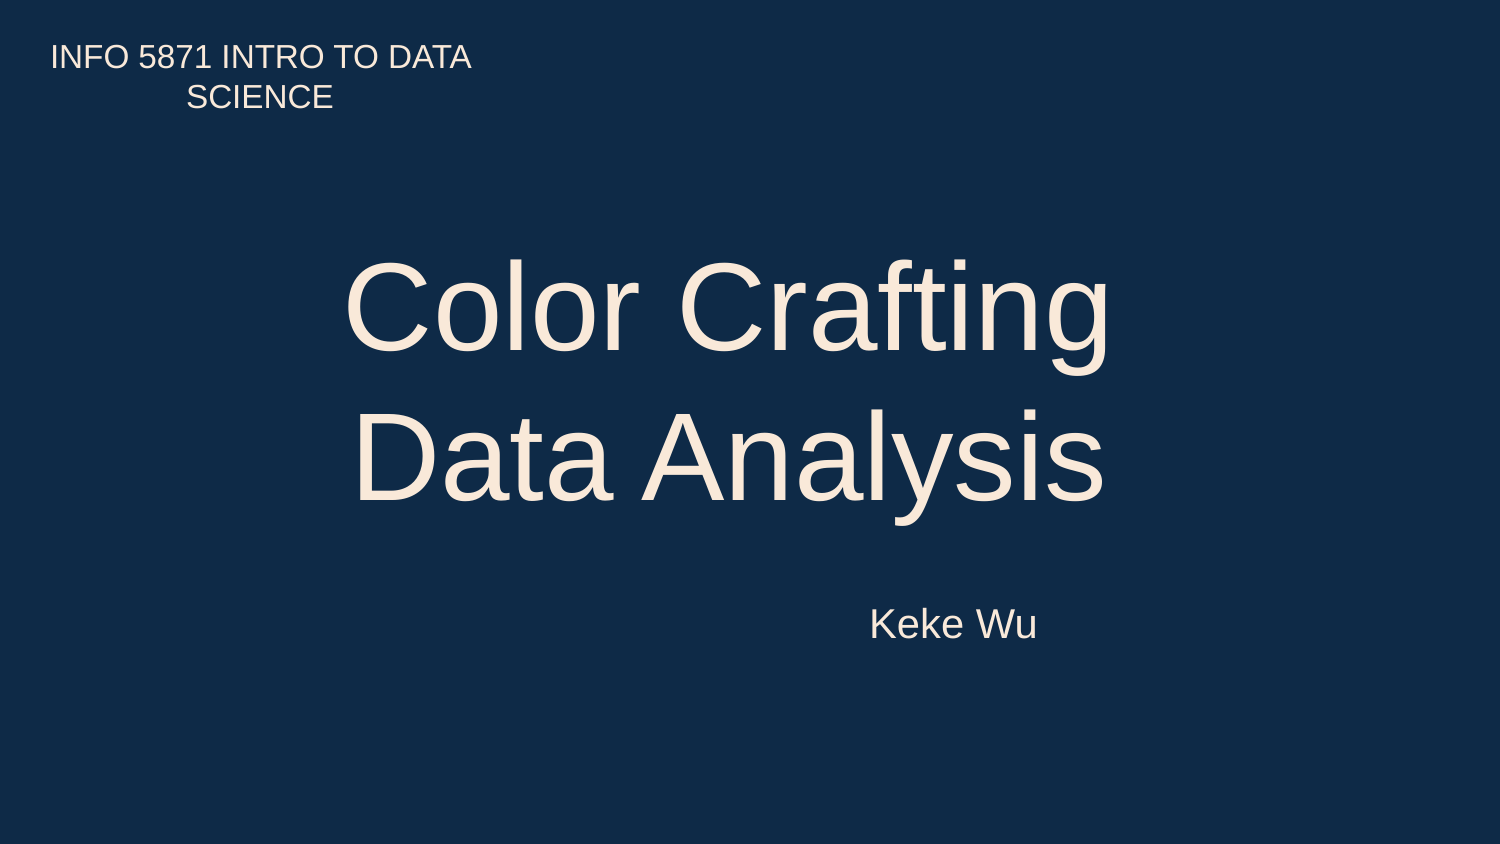

INFO 5871 INTRO TO DATA SCIENCE
# Color Crafting Data Analysis
Keke Wu